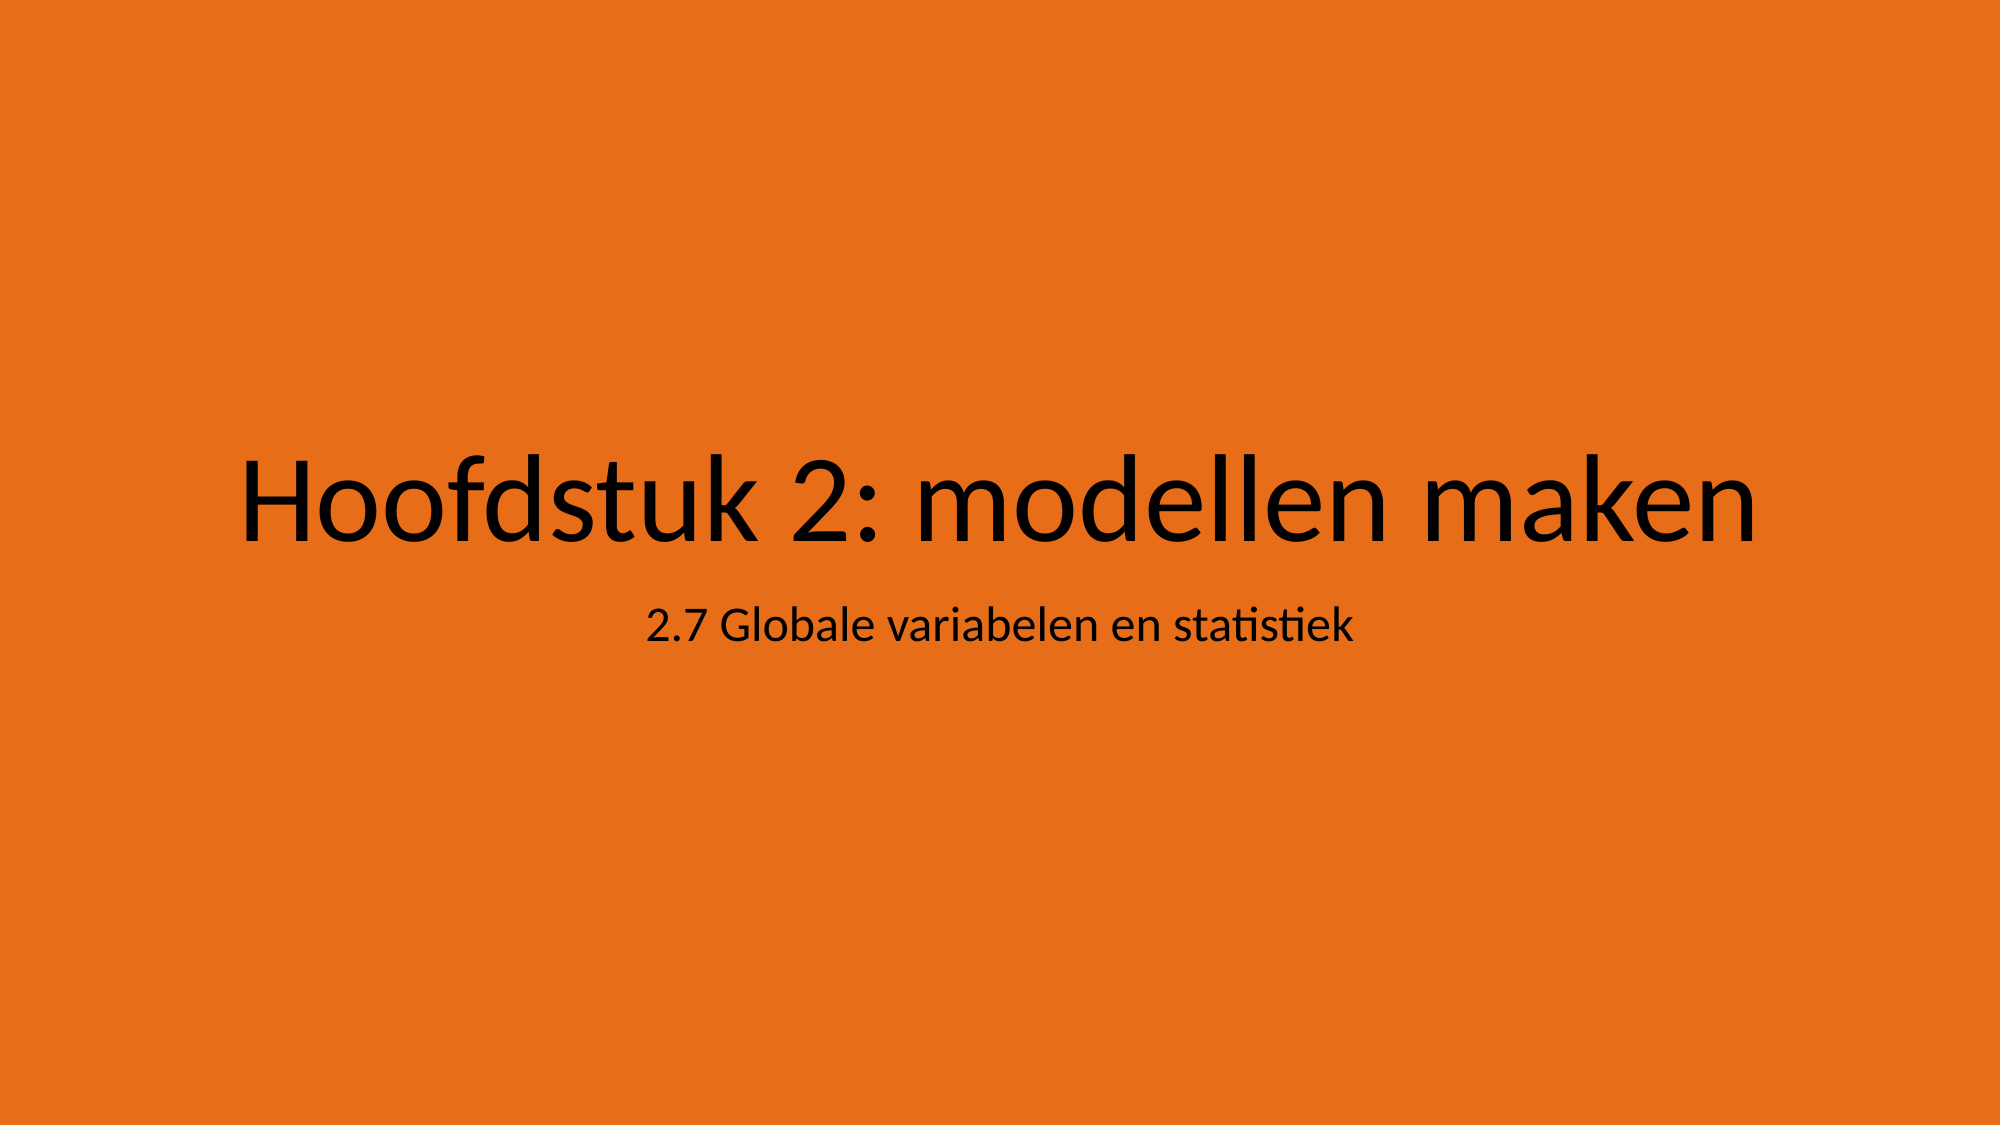

# Hoofdstuk 2: modellen maken
2.7 Globale variabelen en statistiek